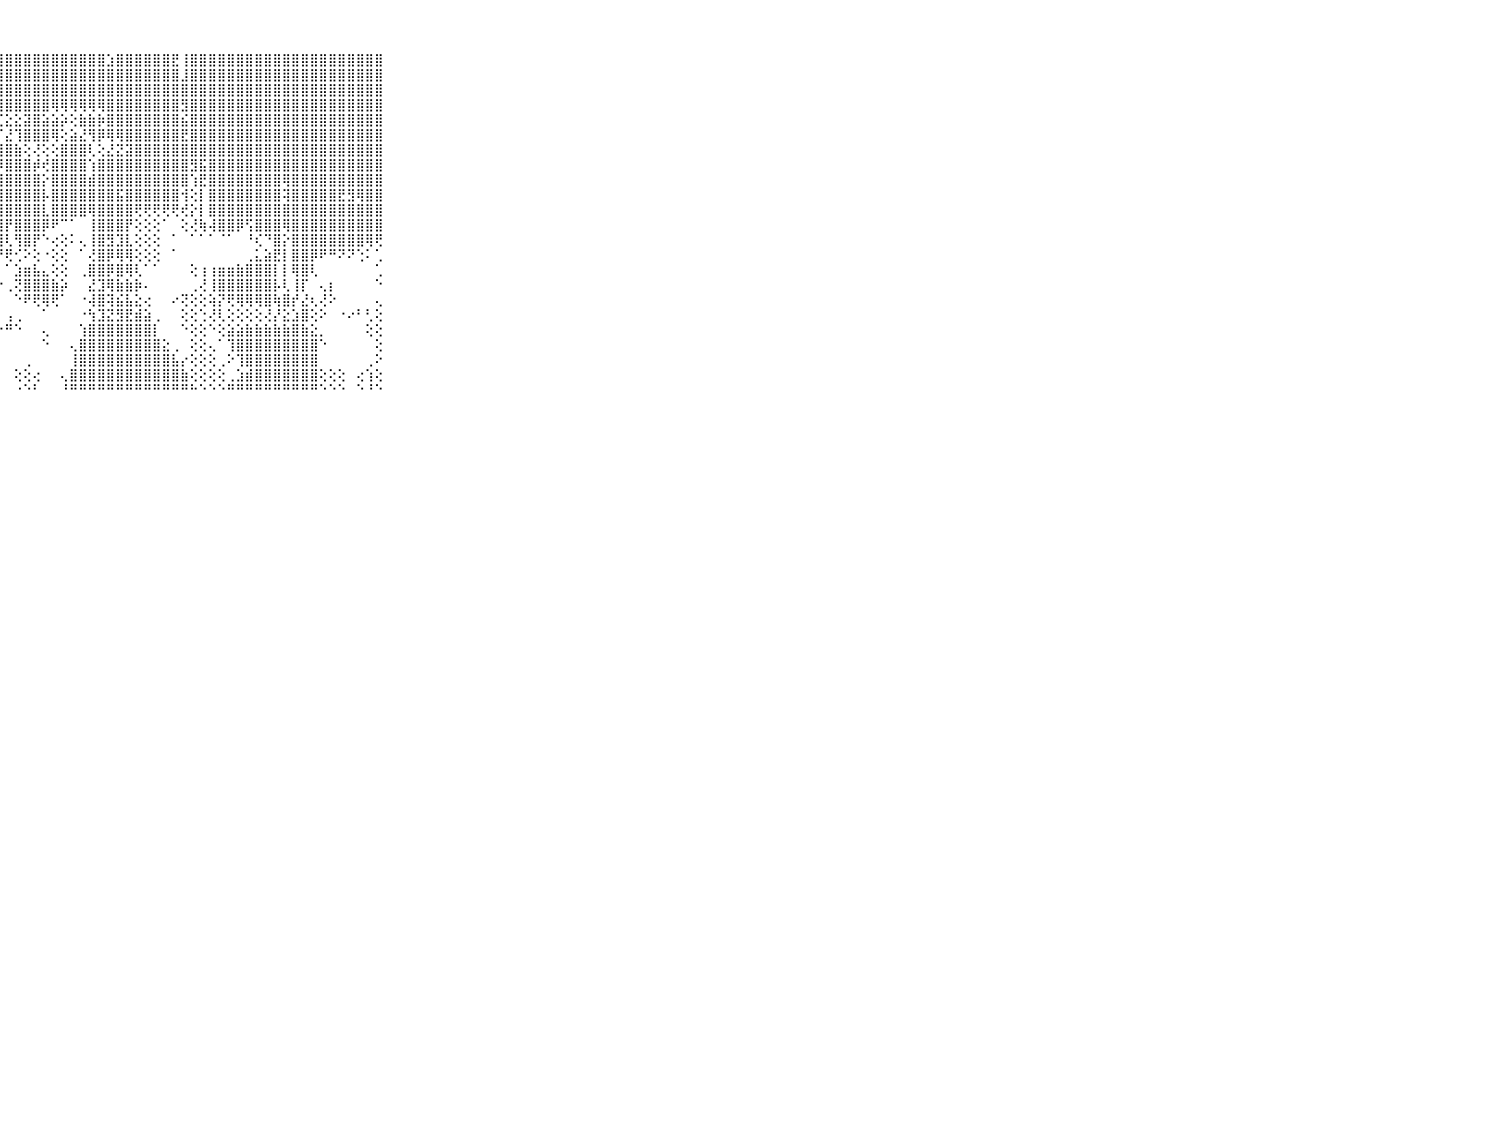

⠀⠀⠀⠀⠀⠀⠀⠀⠀⠀⠀⢕⢿⢏⢕⣕⢿⢿⣾⣿⣿⣿⣿⣿⣿⣿⣿⣿⣿⣿⣿⣿⣿⣿⣿⣿⣿⣿⣿⣱⣿⣿⣿⣿⣿⣿⣟⢸⣿⣿⣿⣿⣿⣿⣿⣿⣿⣿⣿⣿⣿⣿⣿⣿⣿⣿⣿⣿⣿⠀⠀⠀⠀⠀⠀⠀⠀⠀⠀⠀⠀
⠀⠀⠀⠀⠀⠀⠀⠀⠀⠀⠀⢁⢕⣳⣿⣿⣧⣜⣿⣿⣿⣿⣿⣿⣿⣿⣿⣿⣿⣿⣿⣿⣿⣿⣿⣿⣿⣿⣿⣿⣿⣿⣿⣿⣿⣿⣿⣸⣿⣿⣿⣿⣿⣿⣿⣿⣿⣿⣿⣿⣿⣿⣿⣿⣿⣿⣿⣿⣿⠀⠀⠀⠀⠀⠀⠀⠀⠀⠀⠀⠀
⠀⠀⠀⠀⠀⠀⠀⠀⠀⠀⠀⢕⣸⣿⣿⣿⣿⣿⣿⣿⣿⣿⣿⣿⣿⣿⣿⣿⣿⣿⣿⣿⣿⣿⣿⣿⣿⣿⣿⣿⣿⣿⣿⣿⣿⣿⣿⣿⣿⣿⣿⣿⣿⣿⣿⣿⣿⣿⣿⣿⣿⣿⣿⣿⣿⣿⣿⣿⣿⠀⠀⠀⠀⠀⠀⠀⠀⠀⠀⠀⠀
⠀⠀⠀⠀⠀⠀⠀⠀⠀⠀⠀⢕⣿⣿⣿⣿⣿⣿⣿⣿⣿⣿⣿⣿⣿⣿⣿⣿⣿⣿⣿⣿⣿⢿⢿⢿⢿⢿⢿⣿⣿⣿⣿⣿⣿⣿⣿⣻⣿⣿⣿⣿⣿⣿⣿⣿⣿⣿⣿⣿⣿⣿⣿⣿⣿⣿⣿⣿⣿⠀⠀⠀⠀⠀⠀⠀⠀⠀⠀⠀⠀
⠀⠀⠀⠀⠀⠀⠀⠀⠀⠀⠀⢱⣿⣿⣿⣿⣿⣿⢟⢟⢟⢟⢝⢝⡝⣿⣝⣏⣕⣕⣽⣿⣵⣵⡵⢕⣷⣷⡷⣿⣿⣿⣿⣿⣿⣿⣿⣮⣿⣿⣿⣿⣿⣿⣿⣿⣿⣿⣿⣿⣿⣿⣿⣿⣿⣿⣿⣿⣿⠀⠀⠀⠀⠀⠀⠀⠀⠀⠀⠀⠀
⠀⠀⠀⠀⠀⠀⠀⠀⠀⠀⠀⢸⣿⣿⣿⣿⣿⣿⢱⣿⢟⢕⢻⣿⣽⣿⣿⡏⣜⢹⣿⣿⣿⢿⢕⣵⣜⢻⡿⢿⢿⣿⣿⣿⣿⣿⣿⣟⣿⣿⣿⣿⣿⣿⣿⣿⣿⣿⣿⣿⣿⣿⣿⣿⣿⣿⣿⣿⣿⠀⠀⠀⠀⠀⠀⠀⠀⠀⠀⠀⠀
⠀⠀⠀⠀⠀⠀⠀⠀⠀⠀⠀⢕⣾⣿⣿⣿⣿⣿⢟⢏⣱⣾⣷⢝⢝⢝⢱⣿⣿⣷⢕⢜⢕⢕⣿⣿⣿⢇⢕⣜⣝⣽⣿⣿⣿⣿⣿⣿⣿⣿⣿⣿⣿⣿⣿⣿⣿⣿⣿⣿⣿⣿⣿⣿⣿⣿⣿⣿⣿⠀⠀⠀⠀⠀⠀⠀⠀⠀⠀⠀⠀
⠀⠀⠀⠀⠀⠀⠀⠀⠀⠀⠀⢱⣿⣿⣿⣿⣿⣿⢕⢱⣿⣿⣿⣷⡵⢕⢿⡿⣿⣿⣿⡾⢞⣿⣿⣿⣿⢱⣿⣿⣿⣿⣿⣿⣿⣿⣿⣿⣻⣯⣿⣿⣿⣿⣿⣿⣿⣿⣿⣿⣿⣿⣿⣿⣿⣿⣿⣿⣿⠀⠀⠀⠀⠀⠀⠀⠀⠀⠀⠀⠀
⠀⠀⠀⠀⠀⠀⠀⠀⠀⠀⠀⢕⢸⣿⣿⣿⣿⣿⢕⣵⣾⣿⣿⣿⣷⢕⣿⣿⣿⣿⣿⣿⡕⣿⣿⣿⣿⣾⣿⣿⣿⣿⣿⣿⣿⣿⣿⣿⢱⣟⣿⣿⣿⣿⣿⣿⣿⣿⢿⣿⣿⣿⣿⣿⣿⣿⣿⣿⣿⠀⠀⠀⠀⠀⠀⠀⠀⠀⠀⠀⠀
⠀⠀⠀⠀⠀⠀⠀⠀⠀⠀⠀⢕⢸⣿⣿⣿⣿⣿⢕⣿⣿⣿⣿⣿⣷⢕⣿⣿⣿⣿⣿⣿⡧⣿⣿⣿⣿⣿⣿⣿⣯⣿⣿⣿⣿⣿⣿⢺⢕⡇⣿⣿⣿⣿⣿⣿⣿⣿⢽⣿⣿⣿⣿⣿⣟⣻⢿⣿⣿⠀⠀⠀⠀⠀⠀⠀⠀⠀⠀⠀⠀
⠀⠀⠀⠀⠀⠀⠀⠀⠀⠀⠀⢕⢸⣿⣿⣿⣿⣿⢕⢿⣿⣿⣿⣿⣿⢕⣿⣿⣿⣿⣿⣿⣇⣿⣿⣿⣿⢿⣿⣿⣿⣿⢟⢟⢟⢟⢟⢞⡕⡇⣿⣿⣿⣿⣿⣿⣿⣿⣿⣿⣿⣿⣿⣿⣿⣿⣿⣿⣿⠀⠀⠀⠀⠀⠀⠀⠀⠀⠀⠀⠀
⠀⠀⠀⠀⠀⠀⠀⠀⠀⠀⠀⢕⢸⣿⣿⣿⣿⣿⢕⣻⣿⣿⣿⣿⣿⢕⣿⣿⡟⣿⣿⣿⡿⠟⠉⠁⠀⢸⣿⣿⣿⡟⢕⢕⢕⠁⠀⢕⢜⢷⢼⣿⣿⡿⢫⣿⣿⣿⢿⣿⣿⣿⣿⣿⣿⣿⣿⣿⣿⠀⠀⠀⠀⠀⠀⠀⠀⠀⠀⠀⠀
⠀⠀⠀⠀⠀⠀⠀⠀⠀⠀⠀⢕⢸⣿⣿⣿⣿⣯⢕⣹⣽⣿⣿⣿⣯⢕⣷⣿⢇⢻⣿⡟⠑⢔⢕⠅⢄⢸⣿⣻⣹⣇⢕⢕⢕⠀⠁⠀⠁⠁⠁⠈⠁⠀⠘⢎⠙⣿⡕⣿⣿⣿⣿⣿⣿⣿⣿⢿⢟⠀⠀⠀⠀⠀⠀⠀⠀⠀⠀⠀⠀
⠀⠀⠀⠀⠀⠀⠀⠀⠀⠀⠀⢕⢸⣿⣿⣿⣿⣗⢕⢷⢿⢿⣿⣿⣿⢕⣧⡟⢟⢊⠕⢕⠐⢕⢕⠀⠁⢜⣿⡿⢿⢿⢕⢕⢕⠀⠁⠀⠀⠀⠀⠀⠀⠀⢀⣅⣵⣟⡇⣿⣿⡿⠟⠛⠝⠝⢑⠅⢁⠀⠀⠀⠀⠀⠀⠀⠀⠀⠀⠀⠀
⠀⠀⠀⠀⠀⠀⠀⠀⠀⠀⠀⢕⢸⣿⣿⣟⣟⣟⢕⣟⣟⣻⣿⣿⣿⢱⡏⠀⠁⣱⣶⣧⣄⢕⢕⠀⢀⣿⣿⡿⣿⢿⢇⠁⠁⠀⠀⠀⢕⢰⢰⣶⣶⣷⣿⣿⣿⡇⡇⢿⣿⢇⠀⠀⠀⠀⠀⠀⢁⠀⠀⠀⠀⠀⠀⠀⠀⠀⠀⠀⠀
⠀⠀⠀⠀⠀⠀⠀⠀⠀⠀⠀⢕⢸⣿⣿⣿⣯⡇⢕⣽⢹⢽⣽⣯⡻⣸⡗⠐⢀⢝⣿⣿⣿⣷⡵⠀⠀⣜⣹⢿⣷⣷⡷⠄⠀⠀⠀⠀⢀⢜⢸⣿⣿⣿⣿⣿⣿⡧⢇⢸⡏⠀⢄⡆⠀⠀⠀⠀⠑⠀⠀⠀⠀⠀⠀⠀⠀⠀⠀⠀⠀
⠀⠀⠀⠀⠀⠀⠀⠀⠀⠀⠀⢕⢜⢝⡟⢿⢟⢇⢕⢷⢵⢱⢼⢧⢕⣿⢕⠀⠀⠑⠟⢟⢿⢟⠁⠀⠐⢼⣿⢽⣮⣧⣕⢔⠀⠀⠔⢝⢕⢕⢵⡝⢟⢿⢿⢿⣿⢷⣿⡞⣜⢆⢜⠕⠀⠀⠀⠀⢄⠀⠀⠀⠀⠀⠀⠀⠀⠀⠀⠀⠀
⠀⠀⠀⠀⠀⠀⠀⠀⠀⠀⠀⢕⢕⢕⢕⢕⢕⢕⢕⢕⢕⢕⢕⢕⣾⡟⠀⠀⢠⢀⠀⠀⠁⠀⠀⠀⠐⢳⣹⣝⣻⣟⣾⣵⢀⠀⠀⢕⢕⢑⢜⢇⢕⢕⢕⢕⢜⡜⣕⣱⣿⢕⠕⠀⠐⠔⠃⢃⢕⠀⠀⠀⠀⠀⠀⠀⠀⠀⠀⠀⠀
⠀⠀⠀⠀⠀⠀⠀⠀⠀⠀⠀⢕⢕⢕⢕⢕⢕⢕⢕⢎⢝⢕⢕⢹⣿⢇⠀⠑⠛⠑⠀⠀⢄⠀⠀⠀⢱⣿⣿⣿⣿⣿⣿⣿⡇⠀⠀⠑⢕⢕⠑⢕⣵⣵⣷⣷⣷⣷⣷⣿⣷⣕⡀⠀⠀⠀⠀⢕⢕⠀⠀⠀⠀⠀⠀⠀⠀⠀⠀⠀⠀
⠀⠀⠀⠀⠀⠀⠀⠀⠀⠀⠀⣷⣷⣷⣷⣷⣿⣿⣿⣿⣿⣿⣿⣿⣿⢇⠀⠀⠀⠀⠀⠀⠑⠀⠀⢄⣿⣿⣿⣿⣿⣿⣿⣿⣿⣕⢀⠀⢕⢕⢄⠁⢹⣿⣿⣿⣿⣿⣿⣿⣿⣿⠑⠀⠀⠀⠀⠀⢕⠀⠀⠀⠀⠀⠀⠀⠀⠀⠀⠀⠀
⠀⠀⠀⠀⠀⠀⠀⠀⠀⠀⠀⣿⣿⣿⣿⣿⣿⣿⣿⣿⣿⣿⣿⣿⣿⢕⢀⠀⠀⠀⢀⠀⠀⠀⠀⢸⣿⣿⣿⣿⣿⣿⣿⣿⣿⣿⣧⡔⢕⢕⢕⢀⠕⢹⣿⣿⣿⣿⣿⣿⣿⣿⠀⠀⠀⠀⠀⢀⠕⠀⠀⠀⠀⠀⠀⠀⠀⠀⠀⠀⠀
⠀⠀⠀⠀⠀⠀⠀⠀⠀⠀⠀⣿⣿⣿⣿⣿⣿⣿⣿⣿⣿⣿⣿⣿⣿⡇⢕⠀⠀⢕⢕⢔⠀⠀⢄⣿⣿⣿⣿⣿⣿⣿⣿⣿⣿⣿⣿⣷⢕⢕⢕⢕⢀⣱⣾⣿⣿⣿⣿⣿⣿⣿⢕⢕⢕⠀⢔⢱⢕⠀⠀⠀⠀⠀⠀⠀⠀⠀⠀⠀⠀
⠀⠀⠀⠀⠀⠀⠀⠀⠀⠀⠀⠛⠛⠛⠛⠛⠛⠛⠛⠛⠛⠛⠛⠛⠛⠃⠑⠀⠀⠐⠑⠃⠀⠀⠘⠛⠛⠛⠛⠛⠛⠛⠛⠛⠛⠛⠛⠛⠓⠑⠑⠑⠛⠛⠛⠛⠛⠛⠛⠛⠛⠛⠑⠑⠑⠀⠑⠘⠑⠀⠀⠀⠀⠀⠀⠀⠀⠀⠀⠀⠀